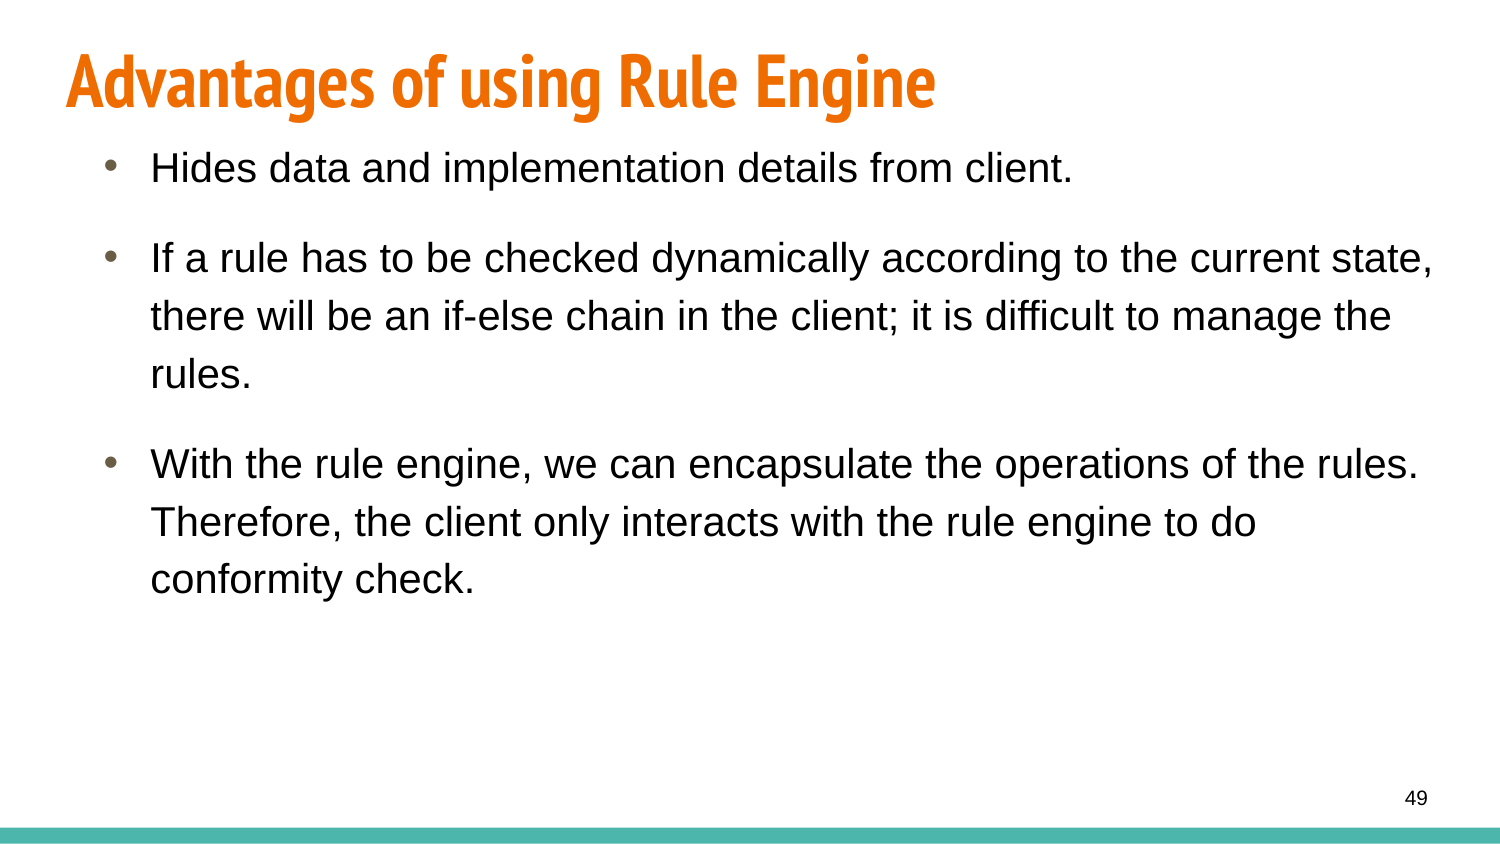

Advantages of using Rule Engine
Hides data and implementation details from client.
If a rule has to be checked dynamically according to the current state, there will be an if-else chain in the client; it is difficult to manage the rules.
With the rule engine, we can encapsulate the operations of the rules. Therefore, the client only interacts with the rule engine to do conformity check.
49